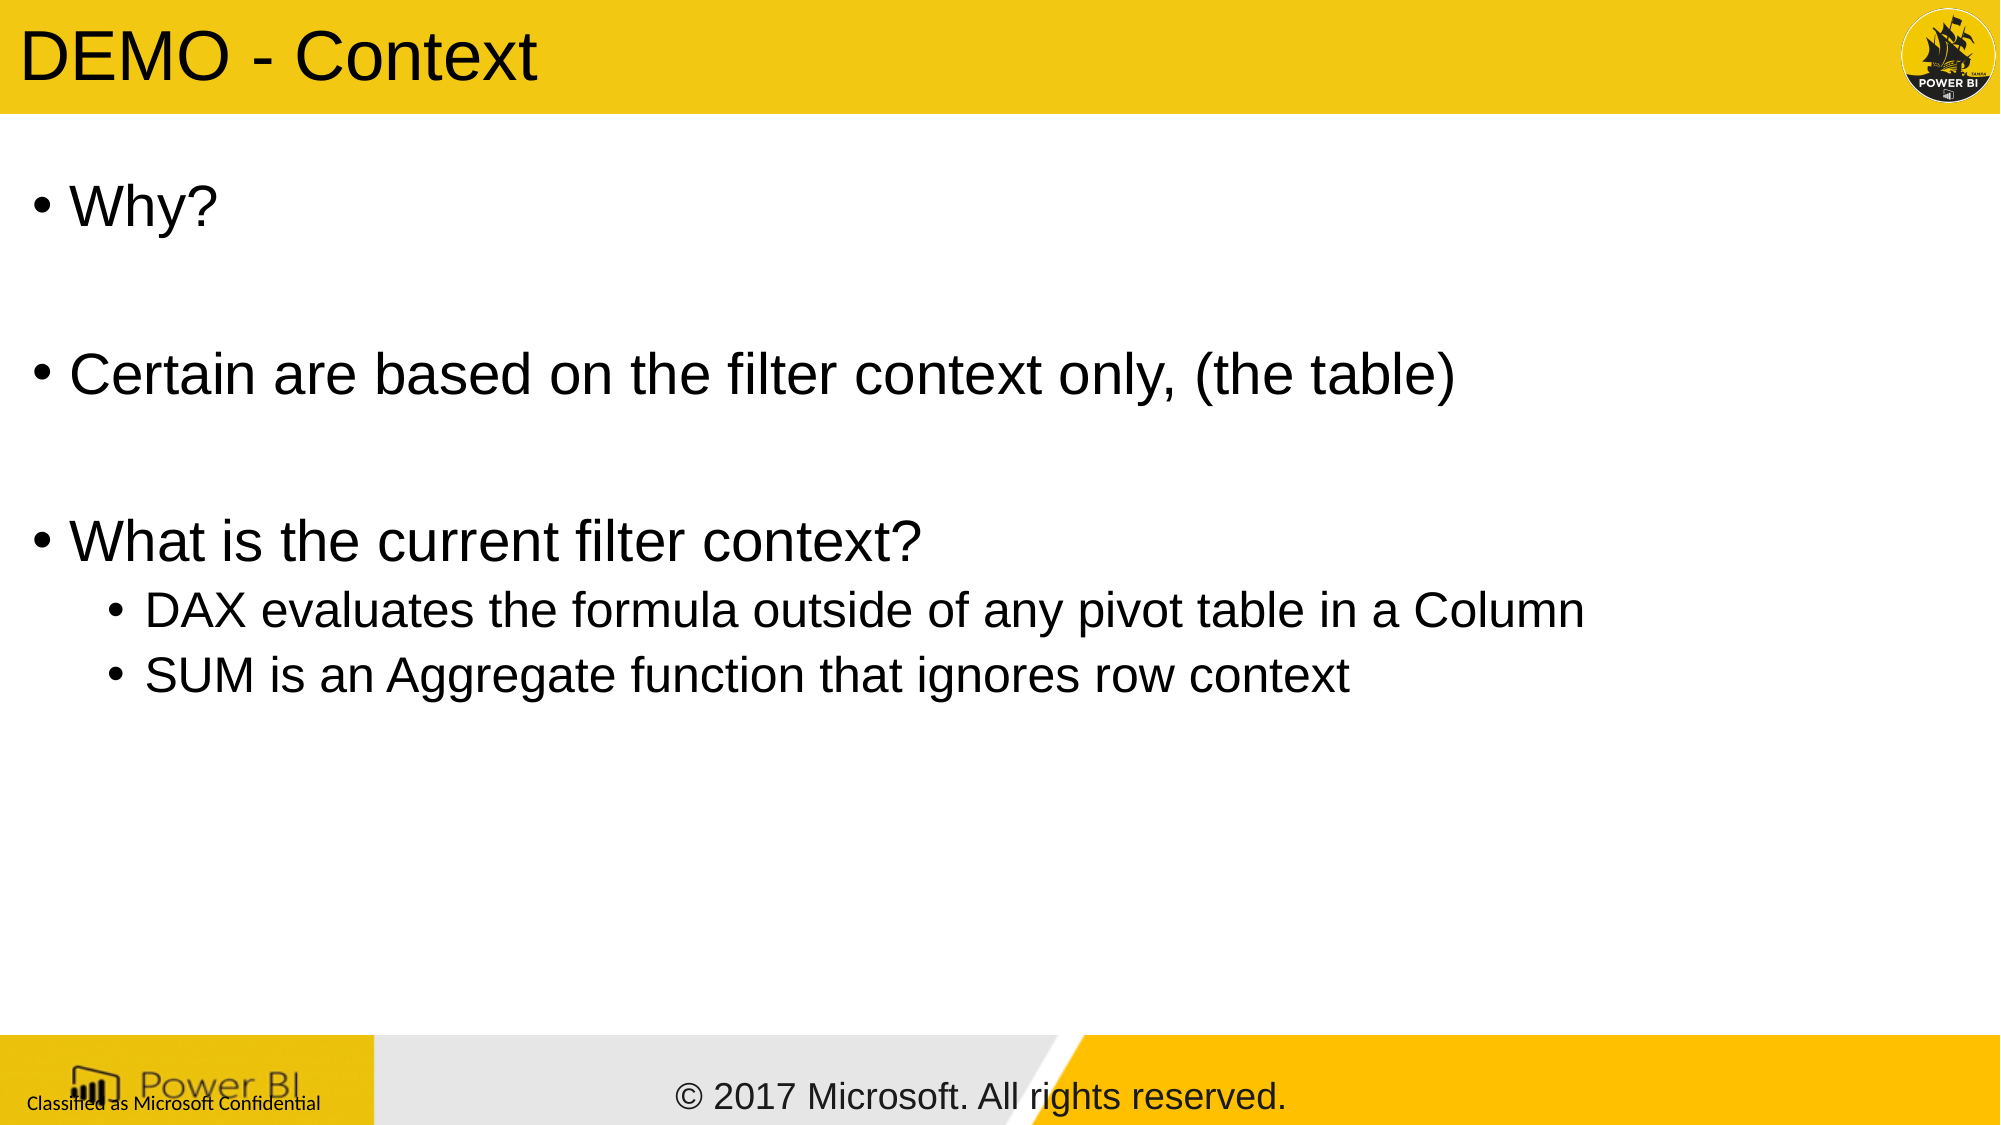

# DEMO - Context
Why?

Certain are based on the filter context only, (the table)

What is the current filter context?
DAX evaluates the formula outside of any pivot table in a Column
SUM is an Aggregate function that ignores row context